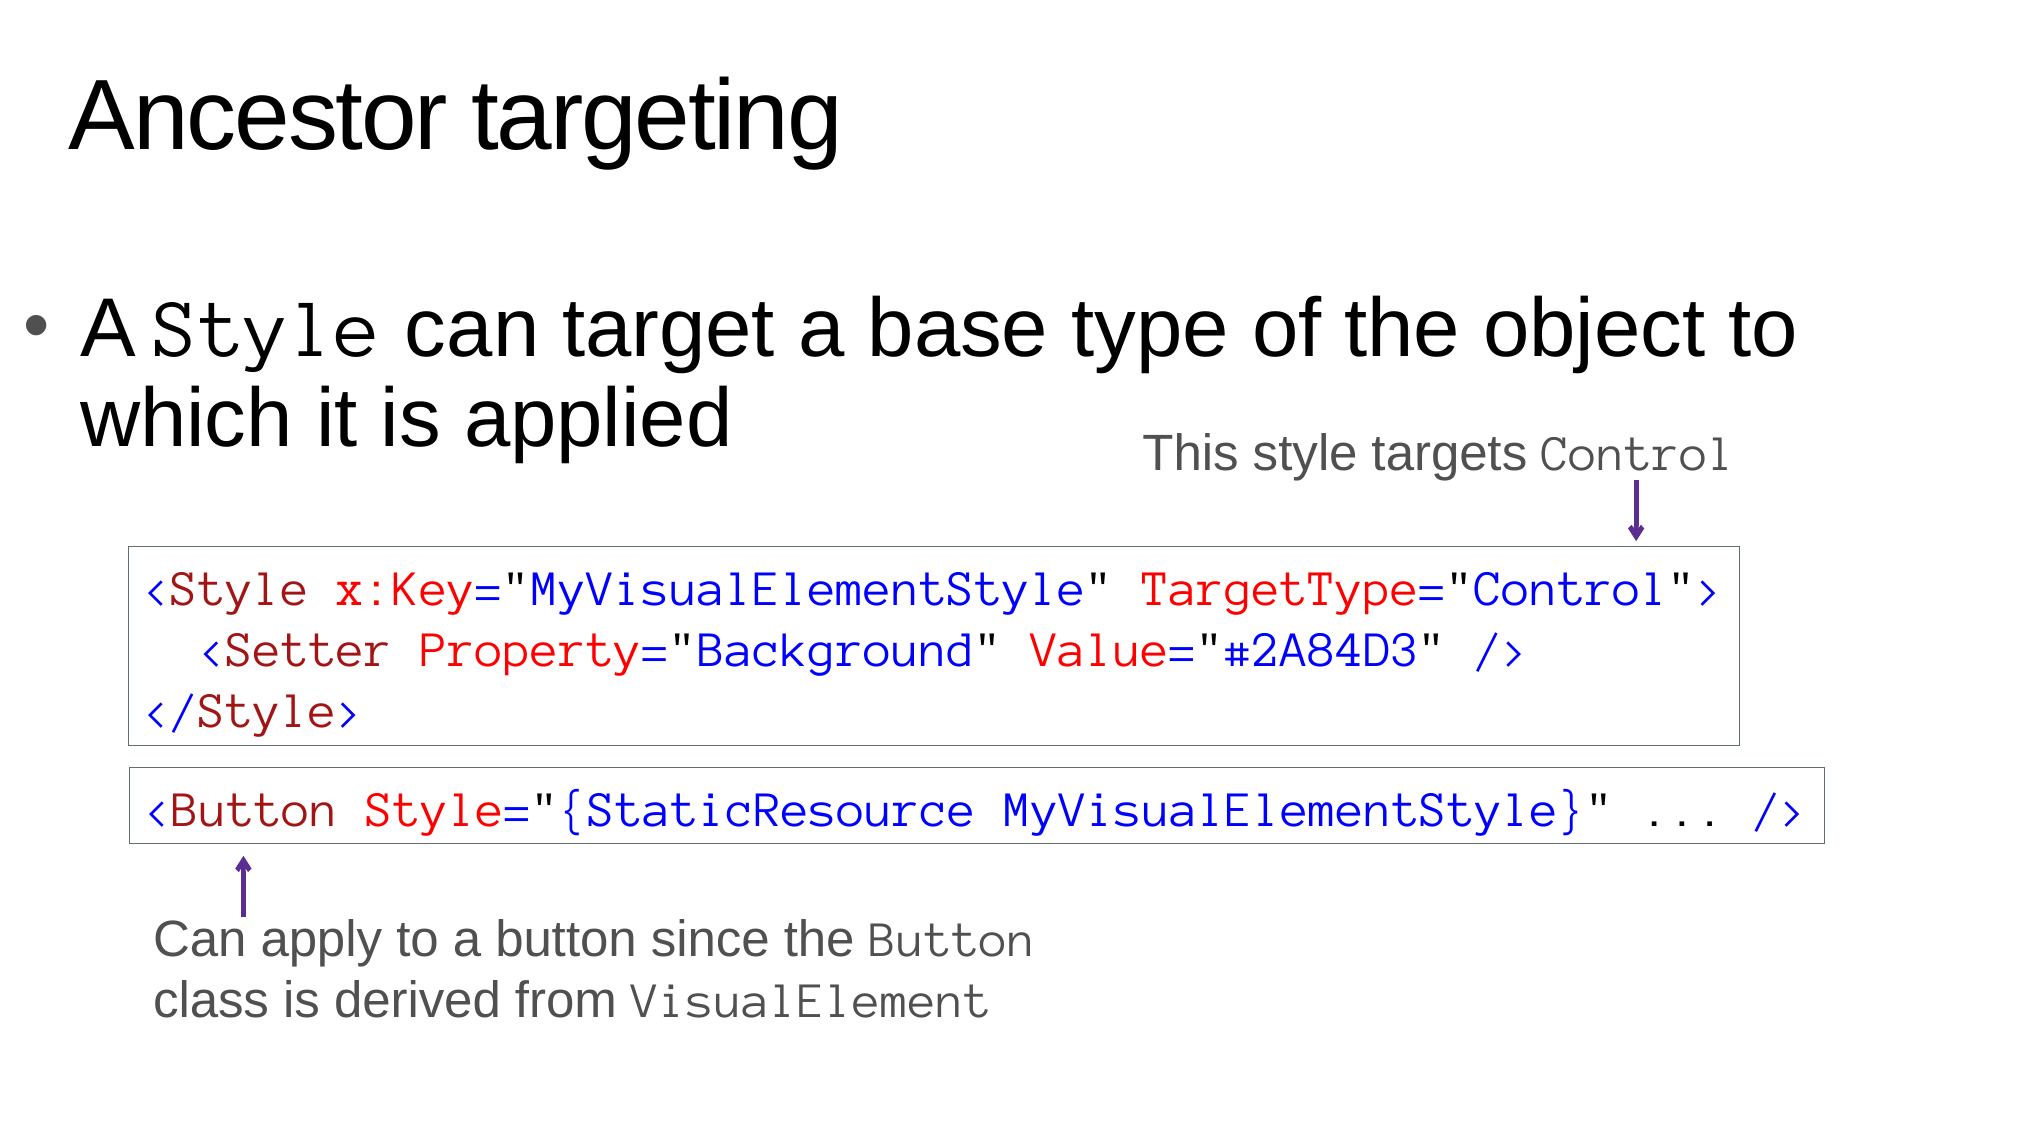

# Ancestor targeting
A Style can target a base type of the object to which it is applied
This style targets Control
<Style x:Key="MyVisualElementStyle" TargetType="Control">
  <Setter Property="Background" Value="#2A84D3" />
</Style>
<Button Style="{StaticResource MyVisualElementStyle}" ... />
Can apply to a button since the Button
class is derived from VisualElement